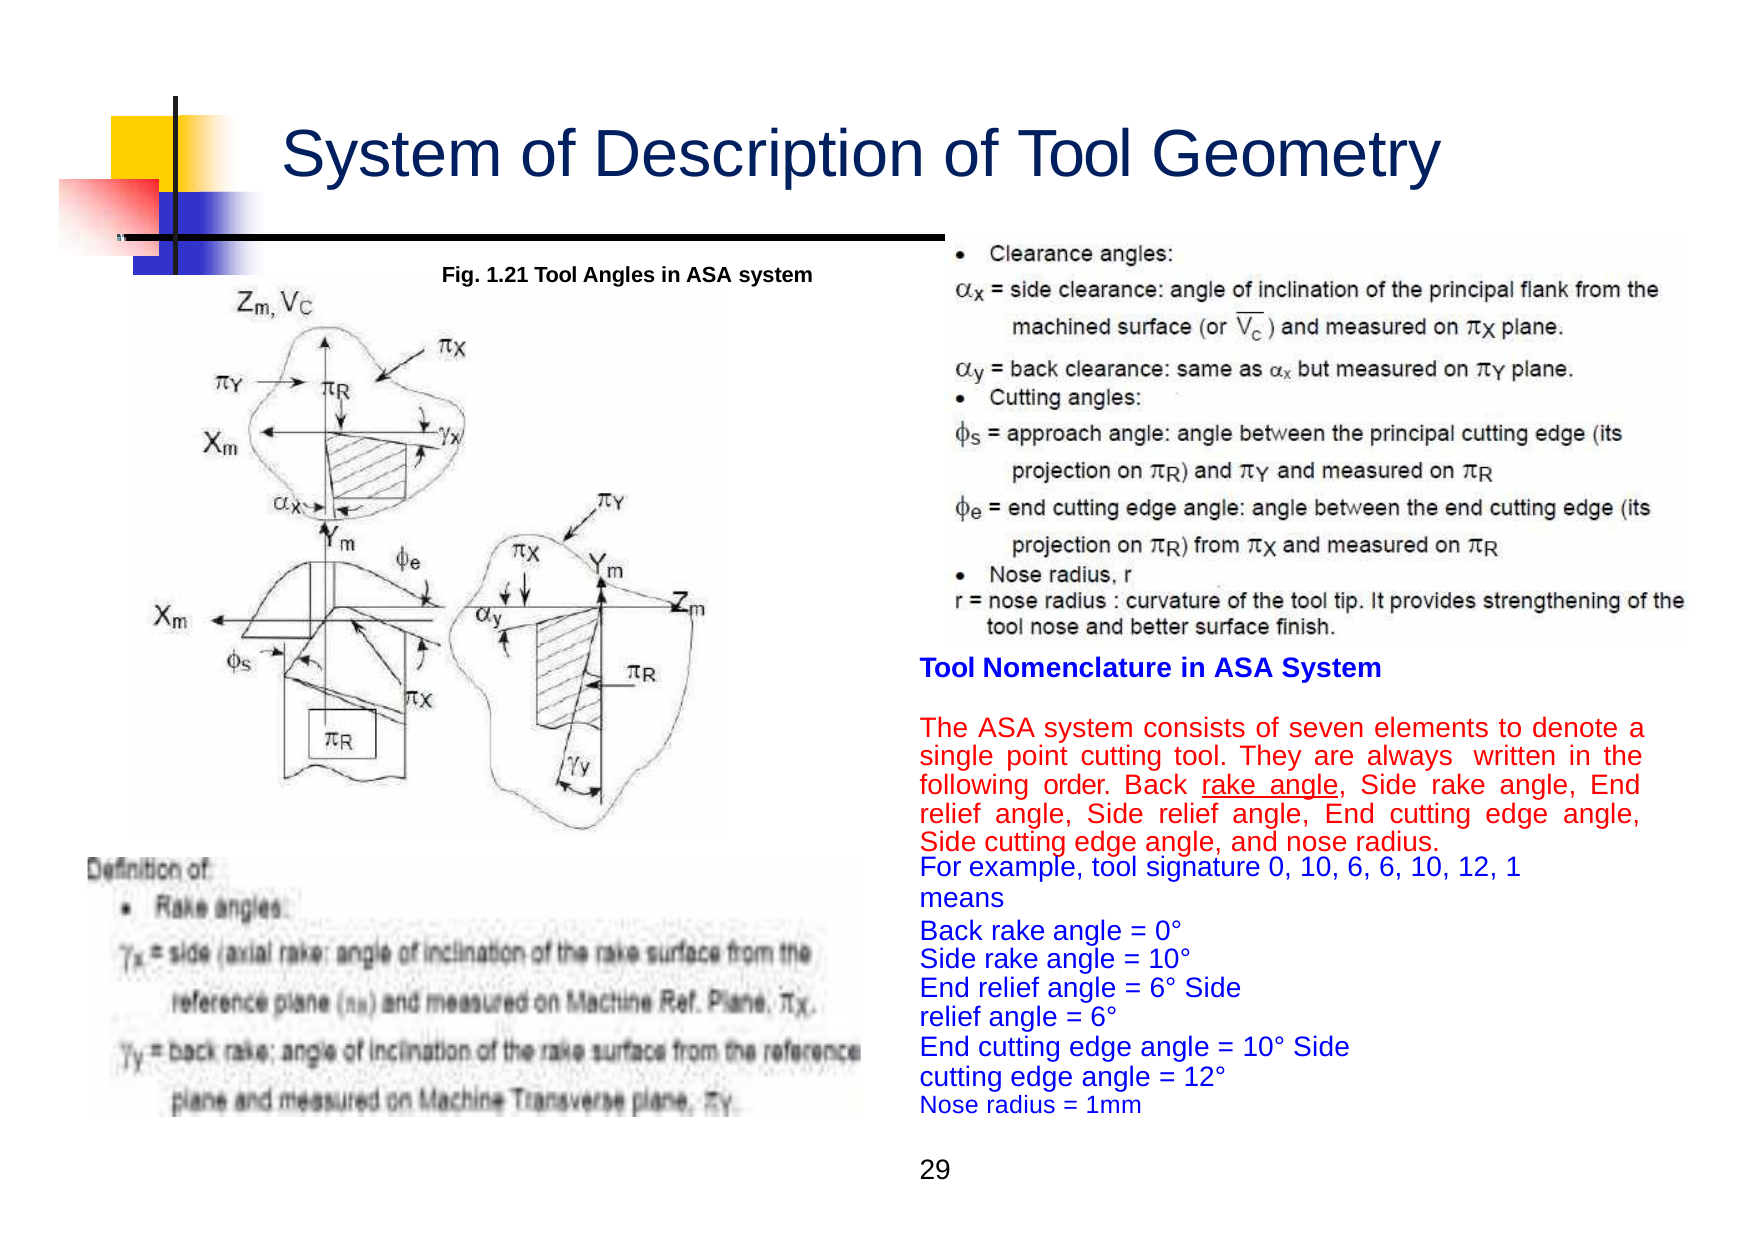

# System of Description of Tool Geometry

Fig. 1.21 Tool Angles in ASA system
Tool Nomenclature in ASA System

The ASA system consists of seven elements to denote a  single point cutting tool. They are always written in the  following order. Back rake angle, Side rake angle, End  relief angle, Side relief angle, End cutting edge angle,  Side cutting edge angle, and nose radius.
For example, tool signature 0, 10, 6, 6, 10, 12, 1
means
Back rake angle = 0°  Side rake angle = 10°
End relief angle = 6° Side  relief angle = 6°
End cutting edge angle = 10° Side  cutting edge angle = 12°
Nose radius = 1mm

29